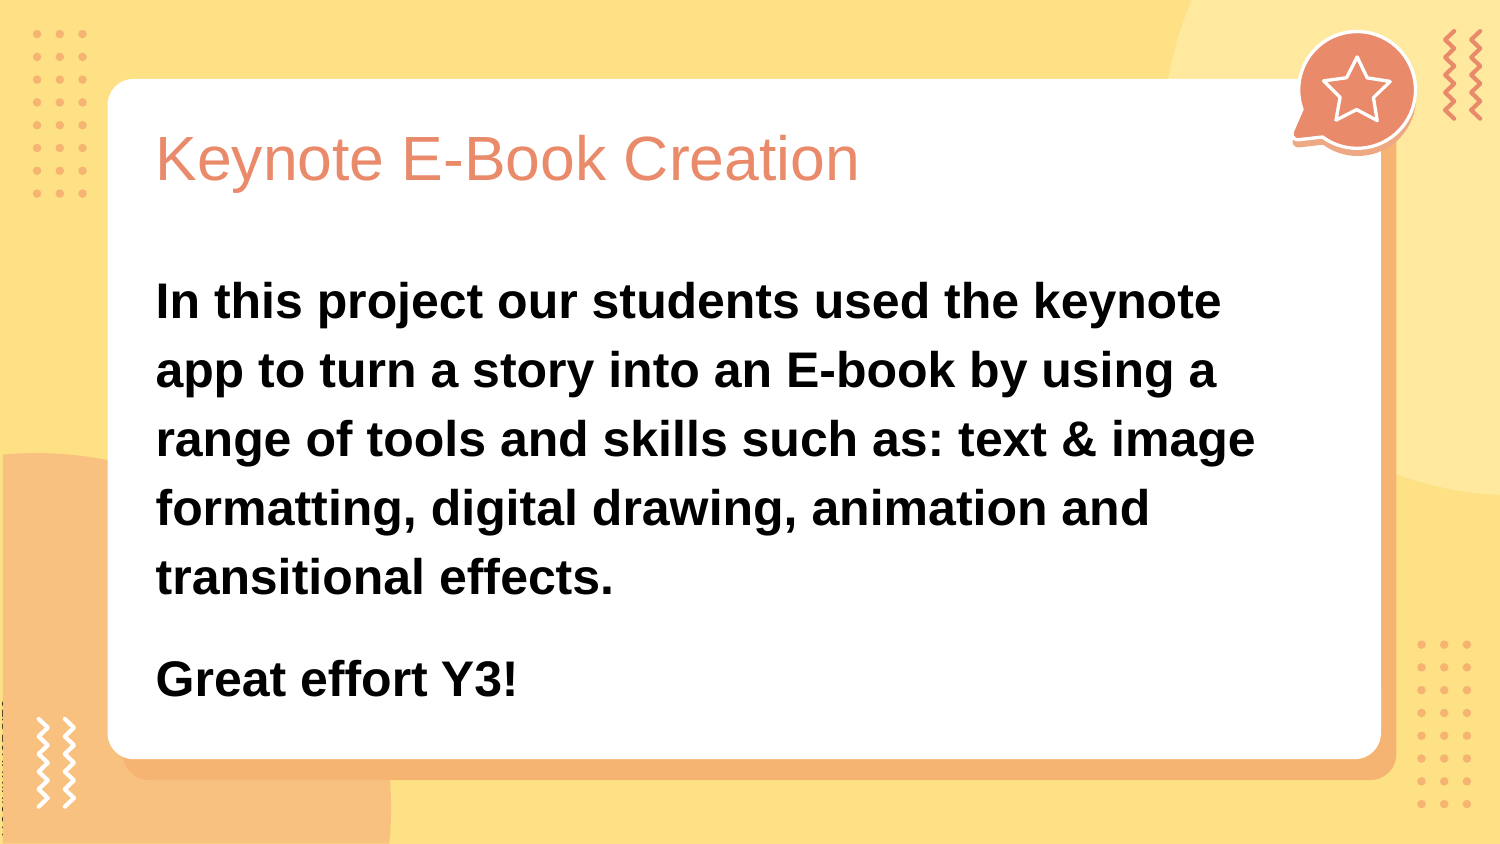

# Keynote E-Book Creation
In this project our students used the keynote app to turn a story into an E-book by using a range of tools and skills such as: text & image formatting, digital drawing, animation and transitional effects.
Great effort Y3!